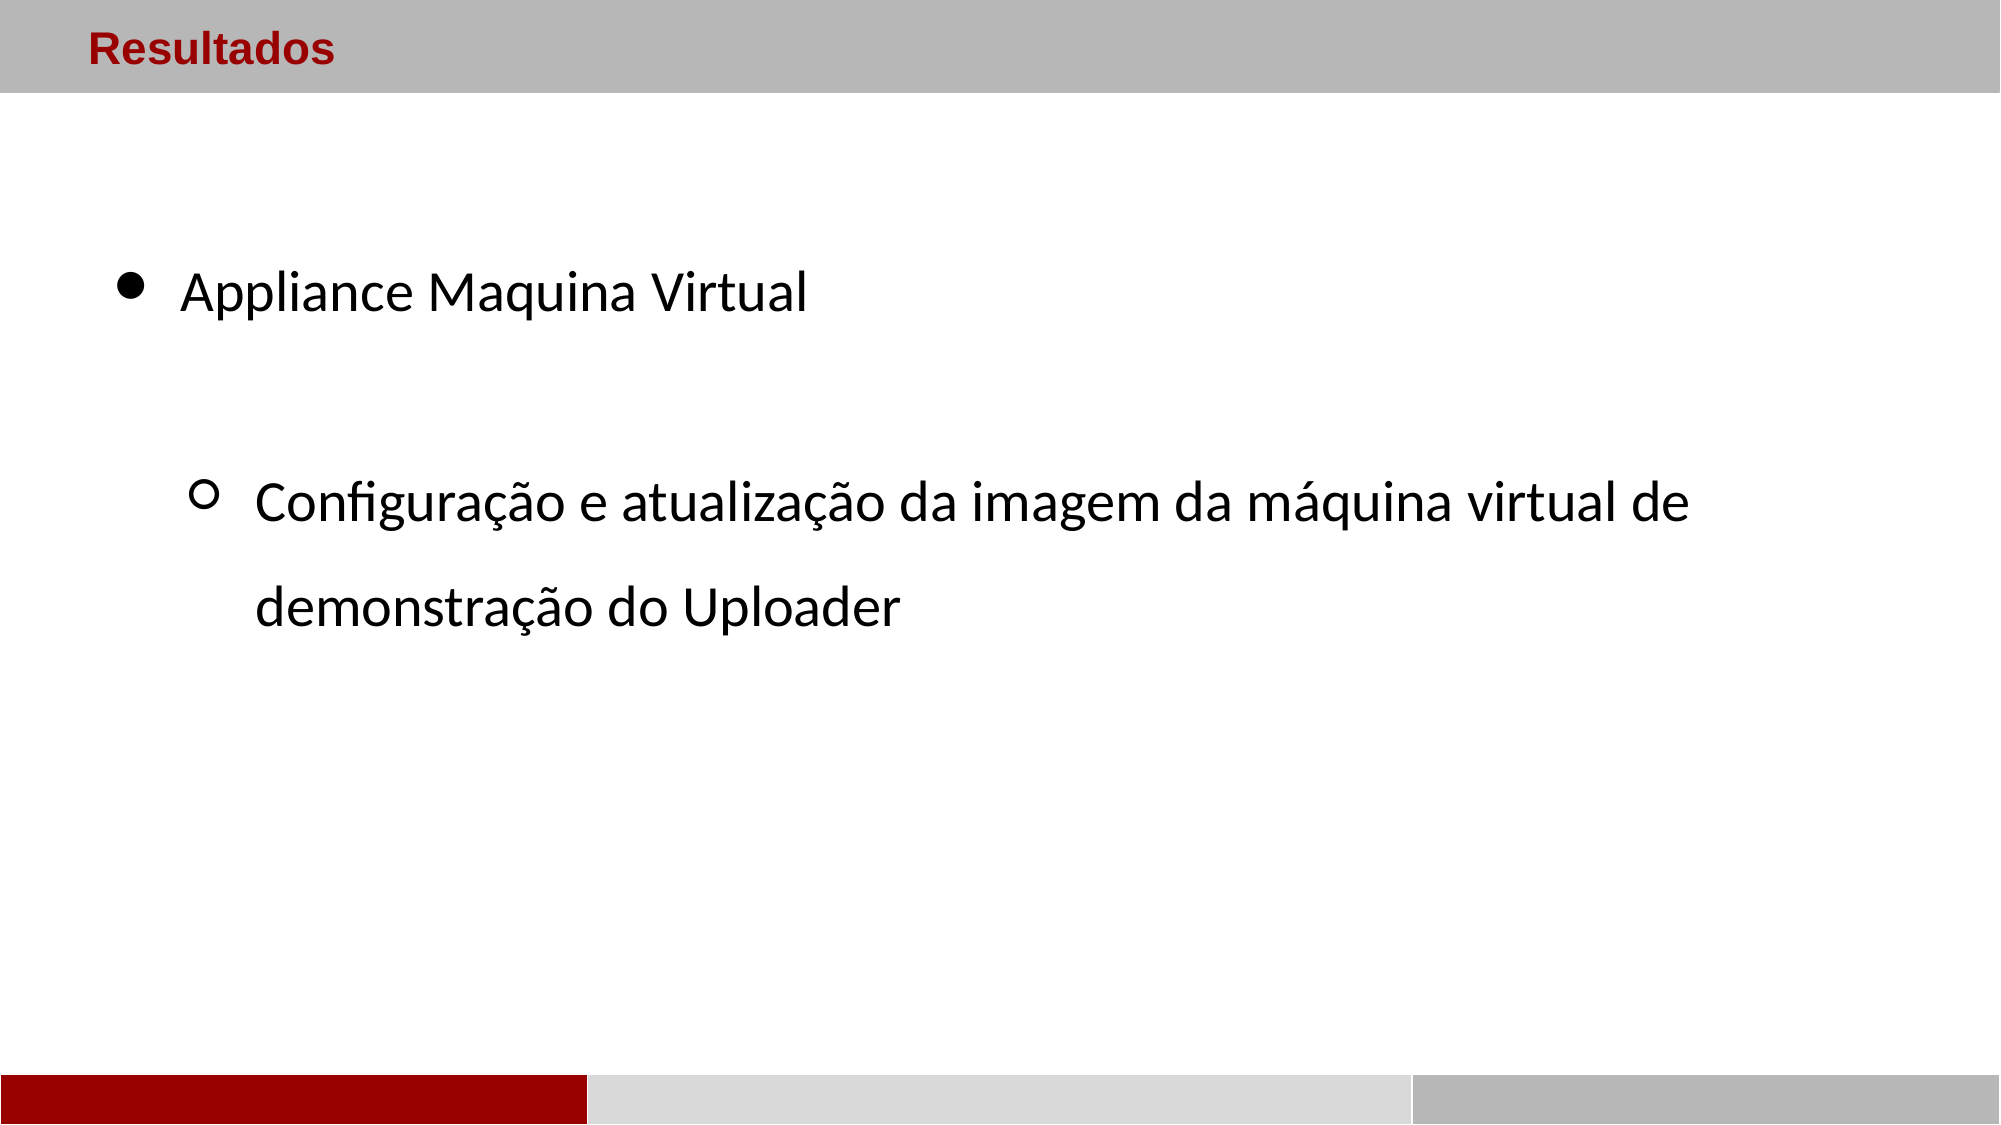

Resultados
Appliance Maquina Virtual

Configuração e atualização da imagem da máquina virtual de demonstração do Uploader